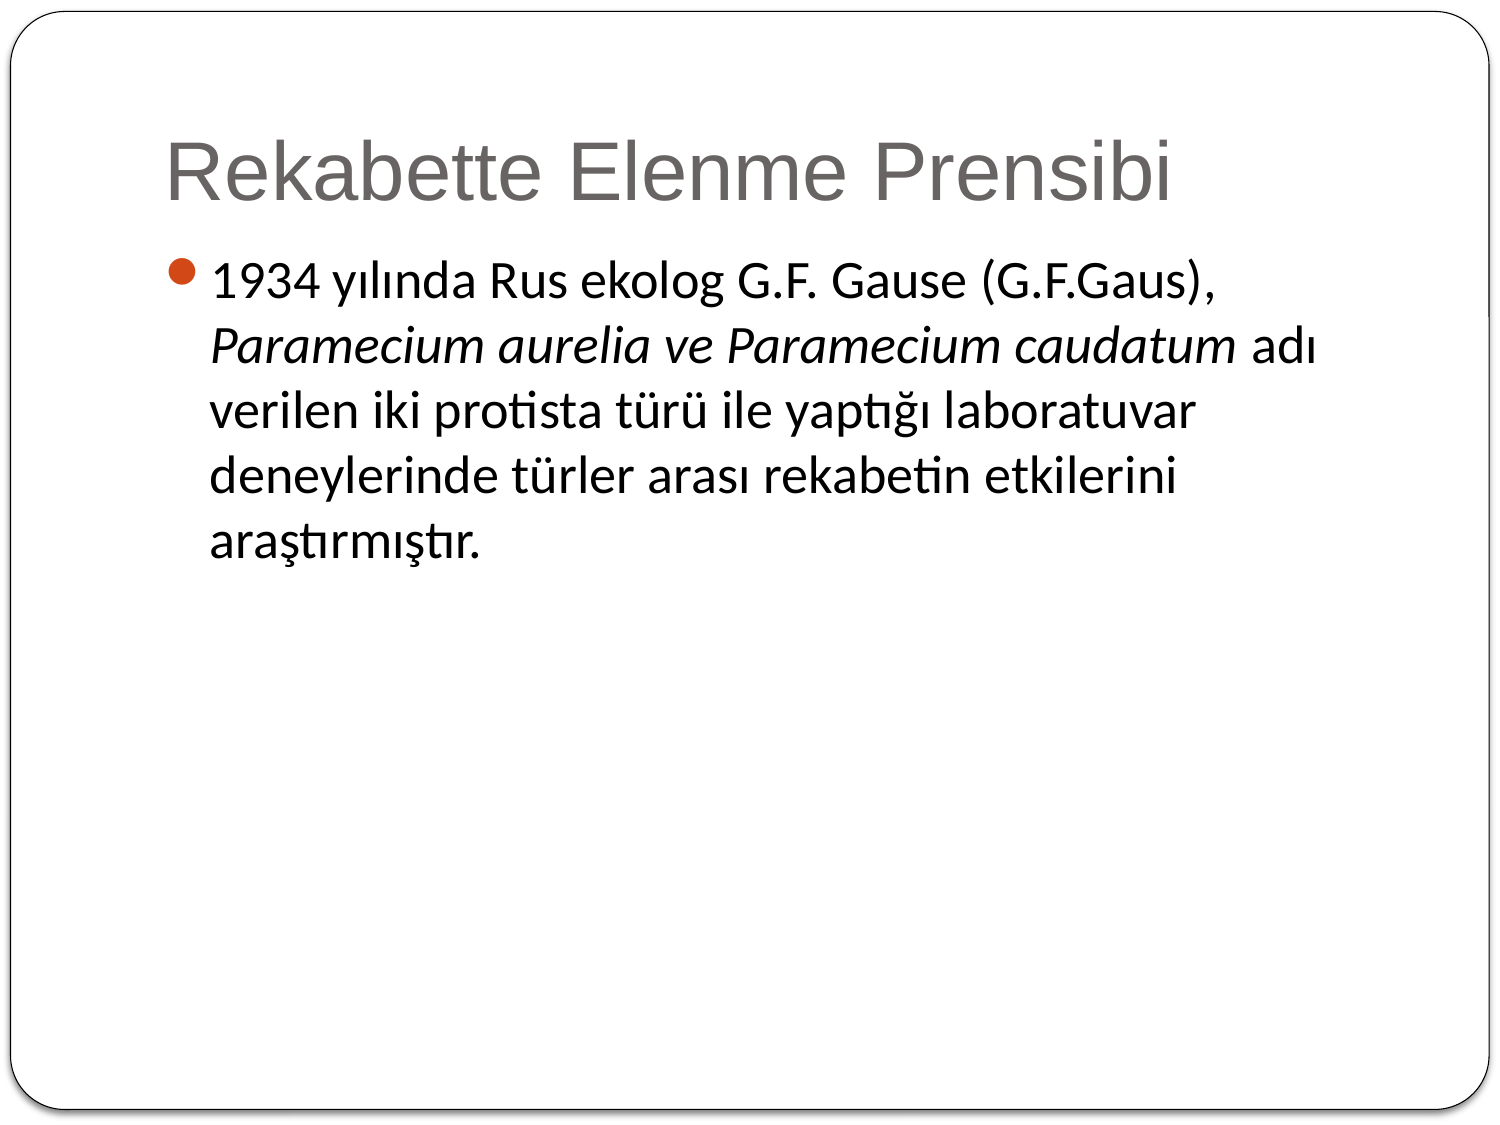

# Rekabette Elenme Prensibi
1934 yılında Rus ekolog G.F. Gause (G.F.Gaus), Paramecium aurelia ve Paramecium caudatum adı verilen iki protista türü ile yaptığı laboratuvar deneylerinde türler arası rekabetin etkilerini araştırmıştır.